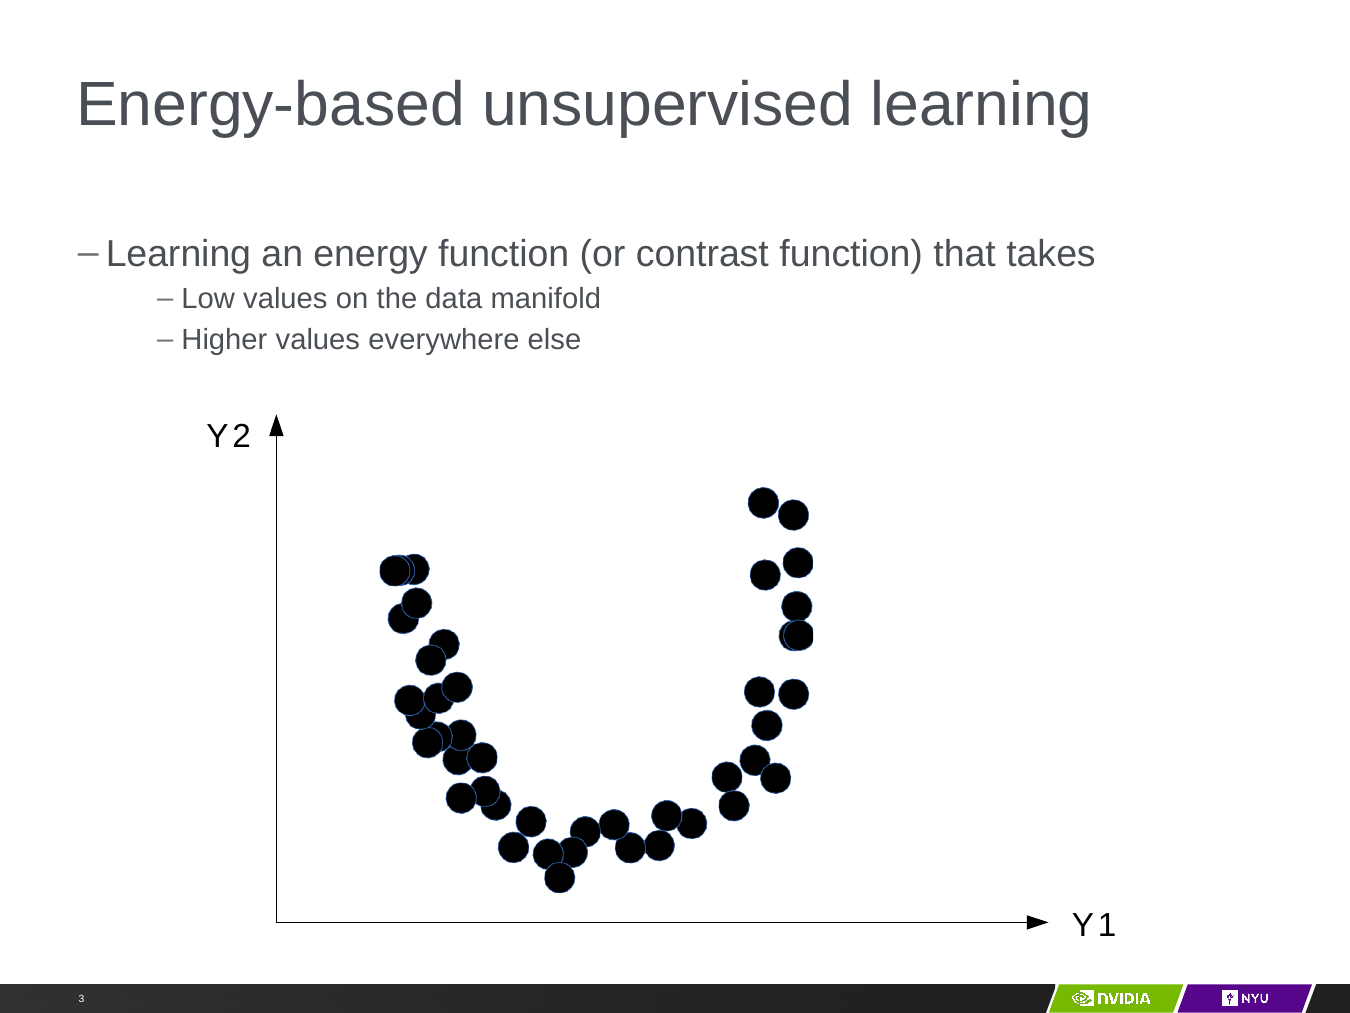

# Energy-based unsupervised learning
Y LeCun
Learning an energy function (or contrast function) that takes
Low values on the data manifold
Higher values everywhere else

Y2

Y1